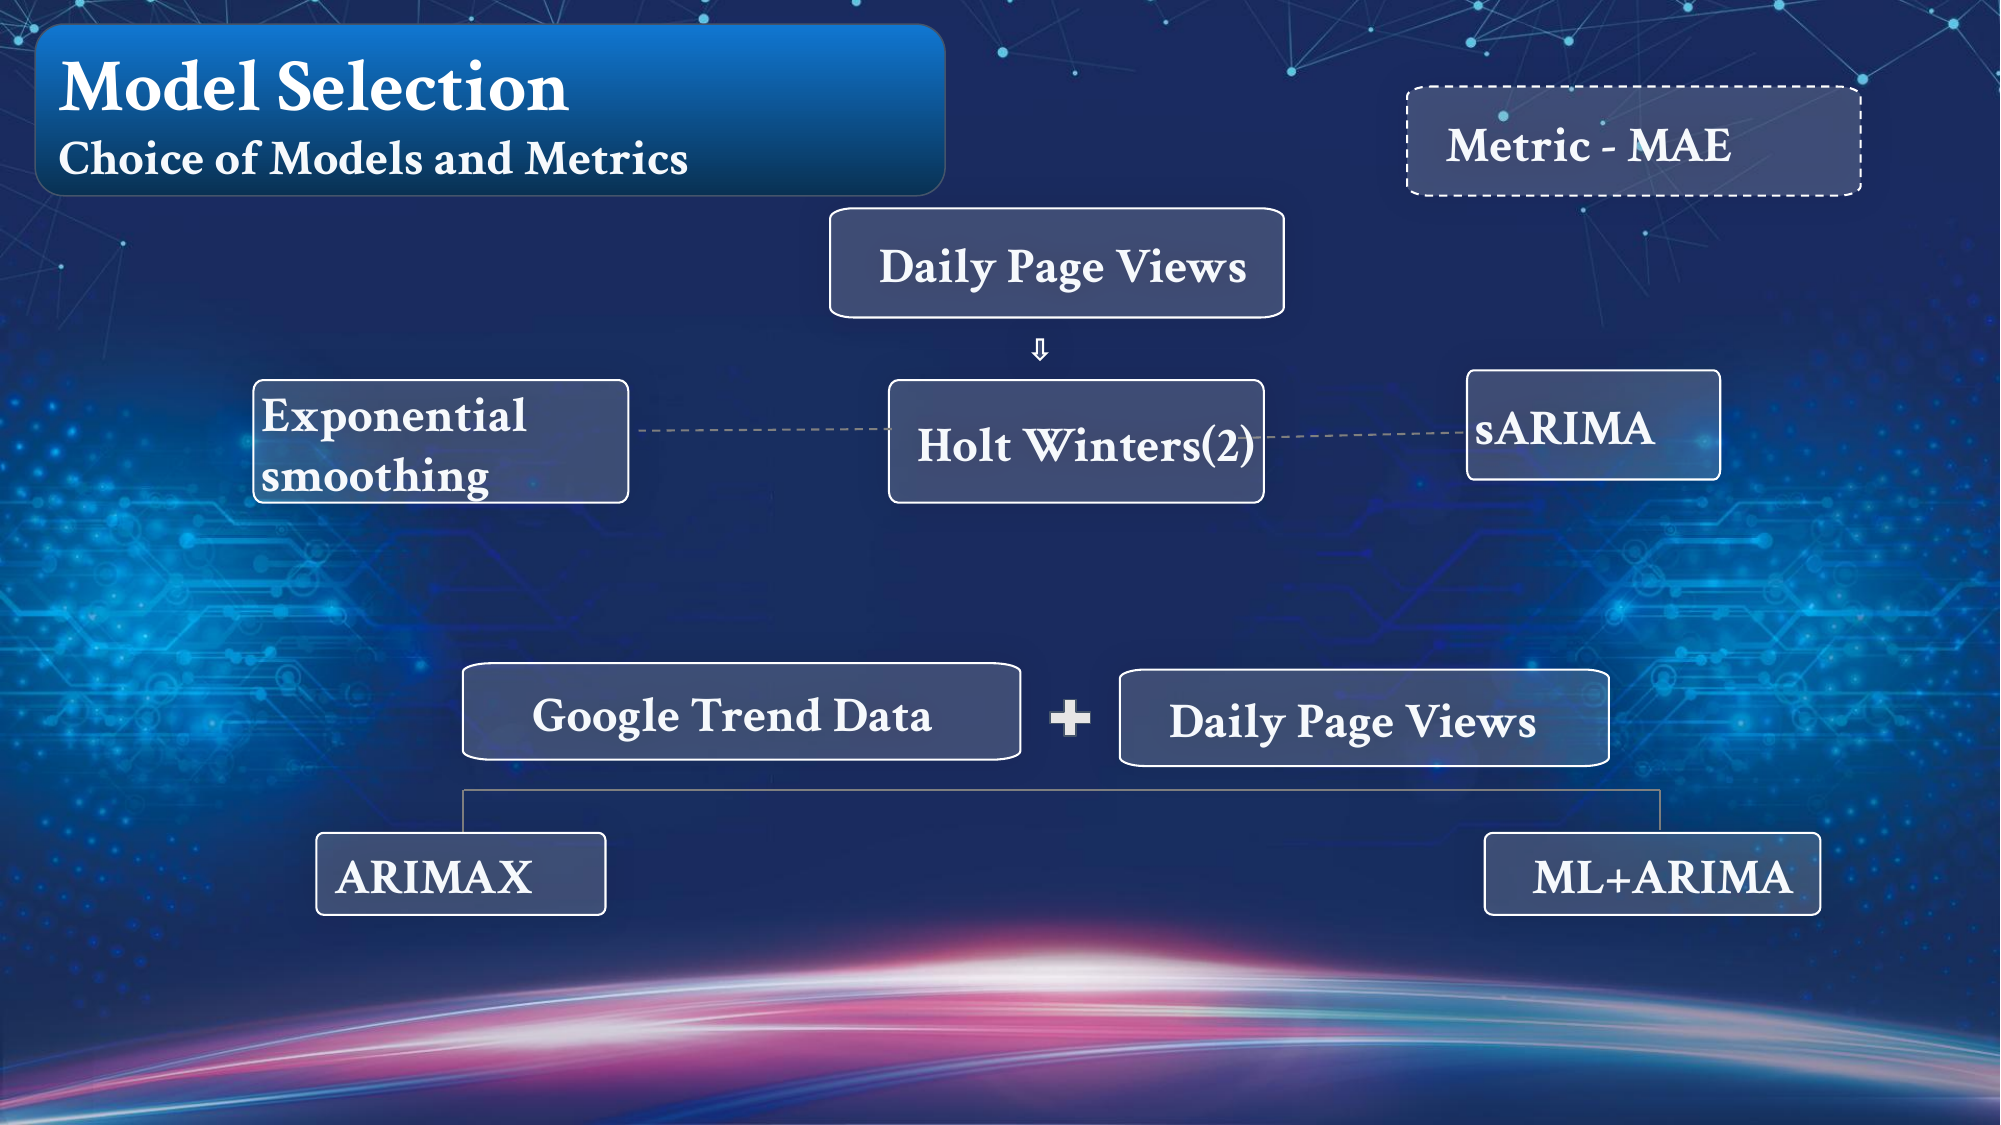

Model Selection
Choice of Models and Metrics

   Metric - MAE

    Daily Page Views

sARIMA
Exponential  smoothing
  Holt Winters(2)
      Google Trend Data
    Daily Page Views

  ML+ARIMA
 ARIMAX